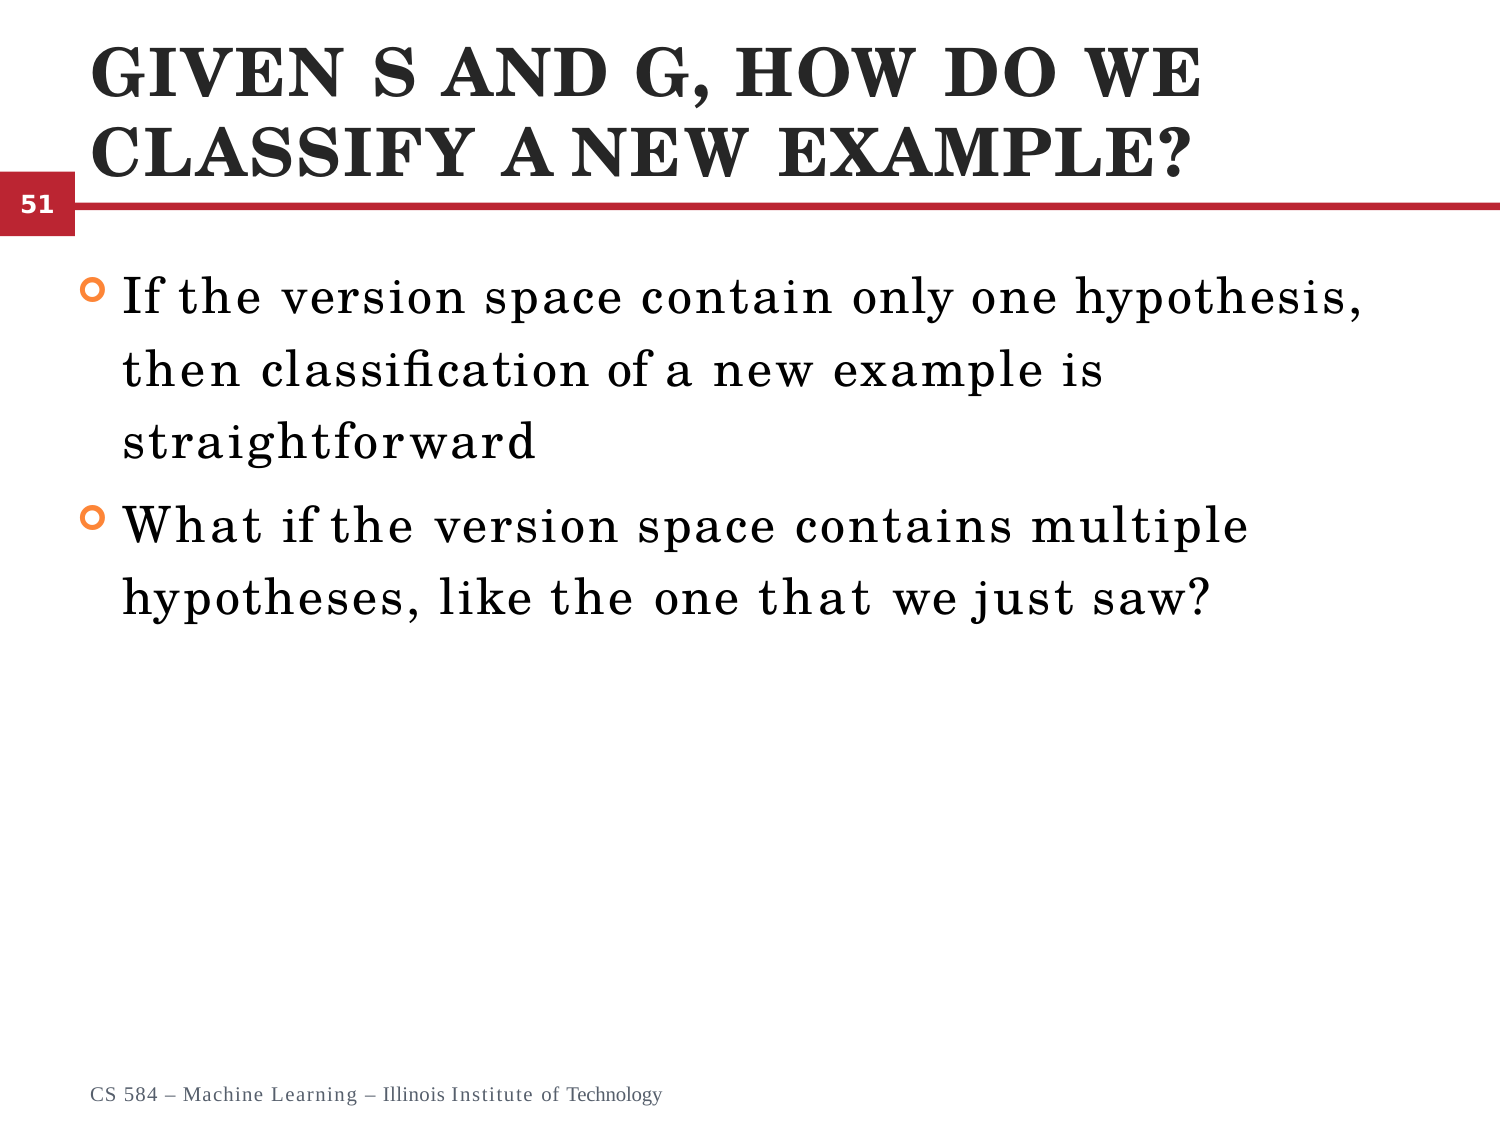

# Given S and G, how do we classify a new example?
If the version space contain only one hypothesis, then classification of a new example is straightforward
What if the version space contains multiple hypotheses, like the one that we just saw?
41
CS 584 – Machine Learning – Illinois Institute of Technology